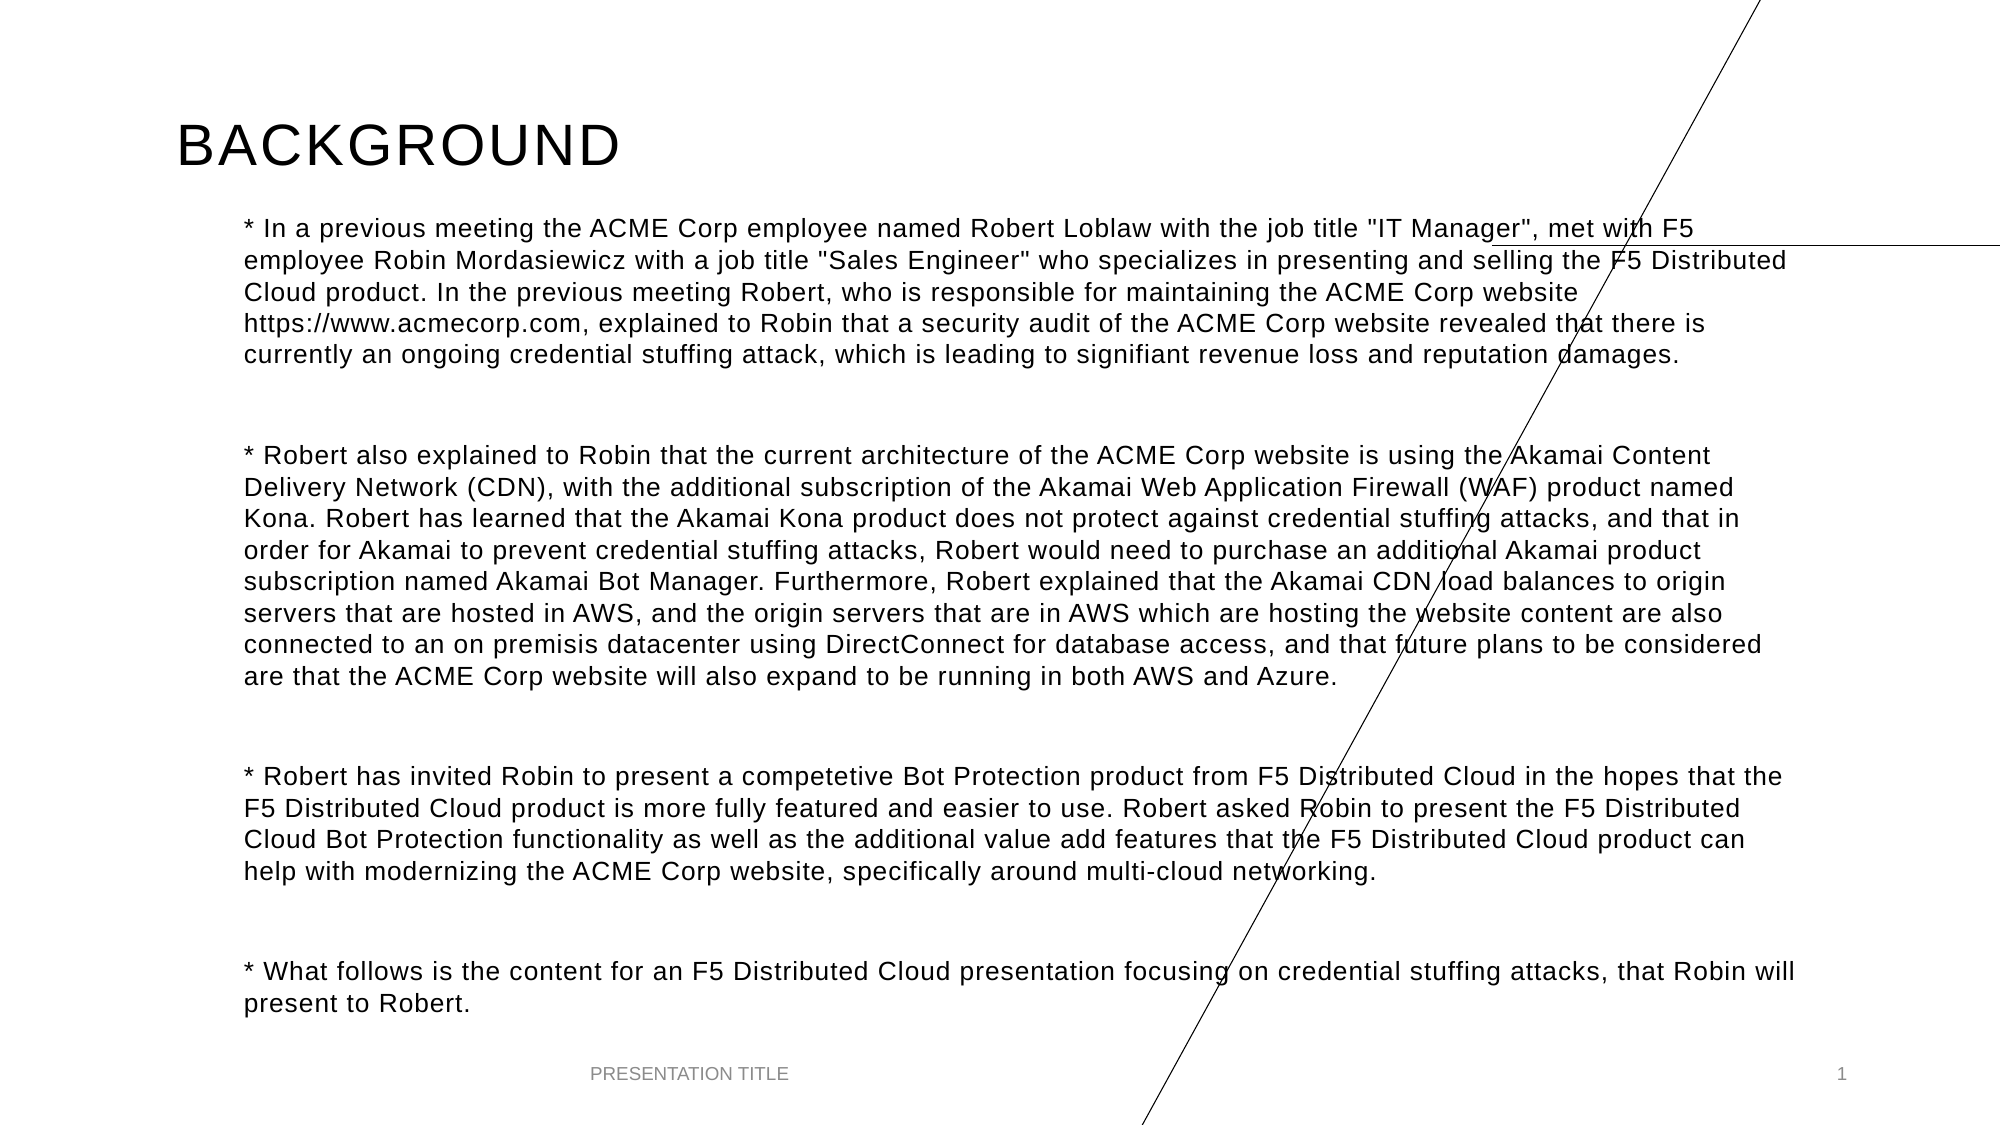

# Background
* In a previous meeting the ACME Corp employee named Robert Loblaw with the job title "IT Manager", met with F5 employee Robin Mordasiewicz with a job title "Sales Engineer" who specializes in presenting and selling the F5 Distributed Cloud product. In the previous meeting Robert, who is responsible for maintaining the ACME Corp website https://www.acmecorp.com, explained to Robin that a security audit of the ACME Corp website revealed that there is currently an ongoing credential stuffing attack, which is leading to signifiant revenue loss and reputation damages.

* Robert also explained to Robin that the current architecture of the ACME Corp website is using the Akamai Content Delivery Network (CDN), with the additional subscription of the Akamai Web Application Firewall (WAF) product named Kona. Robert has learned that the Akamai Kona product does not protect against credential stuffing attacks, and that in order for Akamai to prevent credential stuffing attacks, Robert would need to purchase an additional Akamai product subscription named Akamai Bot Manager. Furthermore, Robert explained that the Akamai CDN load balances to origin servers that are hosted in AWS, and the origin servers that are in AWS which are hosting the website content are also connected to an on premisis datacenter using DirectConnect for database access, and that future plans to be considered are that the ACME Corp website will also expand to be running in both AWS and Azure.

* Robert has invited Robin to present a competetive Bot Protection product from F5 Distributed Cloud in the hopes that the F5 Distributed Cloud product is more fully featured and easier to use. Robert asked Robin to present the F5 Distributed Cloud Bot Protection functionality as well as the additional value add features that the F5 Distributed Cloud product can help with modernizing the ACME Corp website, specifically around multi-cloud networking.

* What follows is the content for an F5 Distributed Cloud presentation focusing on credential stuffing attacks, that Robin will present to Robert.
PRESENTATION TITLE
1